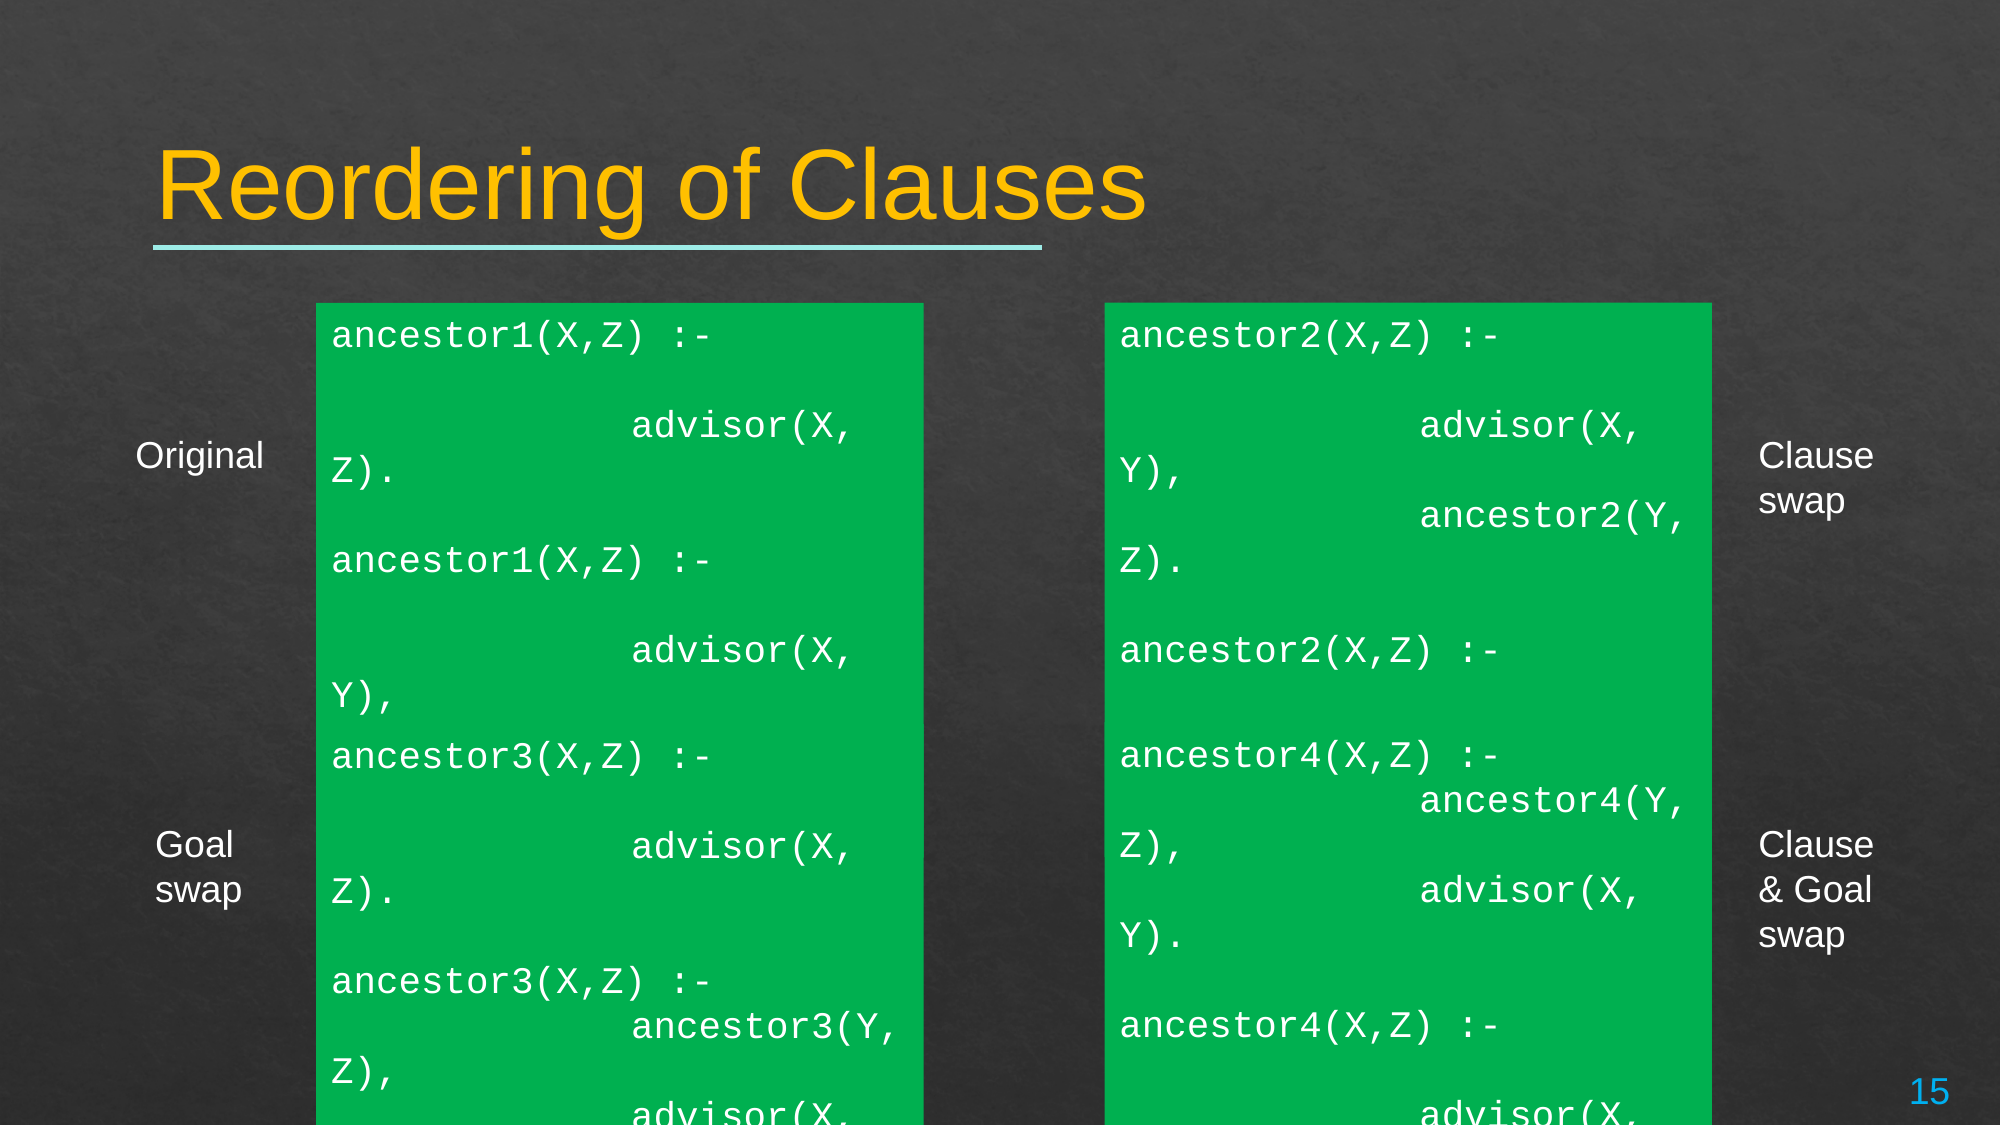

# Reordering of Clauses
ancestor2(X,Z) :-
		advisor(X, Y),
		ancestor2(Y, Z).

ancestor2(X,Z) :-
		advisor(X, Z).

ancestor1(X,Z) :-
		advisor(X, Z).

ancestor1(X,Z) :-
		advisor(X, Y),
		ancestor1(Y, Z).

Original
Clause swap
ancestor4(X,Z) :-
		ancestor4(Y, Z),
		advisor(X, Y).

ancestor4(X,Z) :-
		advisor(X, Z).

ancestor3(X,Z) :-
		advisor(X, Z).

ancestor3(X,Z) :-
		ancestor3(Y, Z),
		advisor(X, Y).

Goal swap
Clause & Goal swap